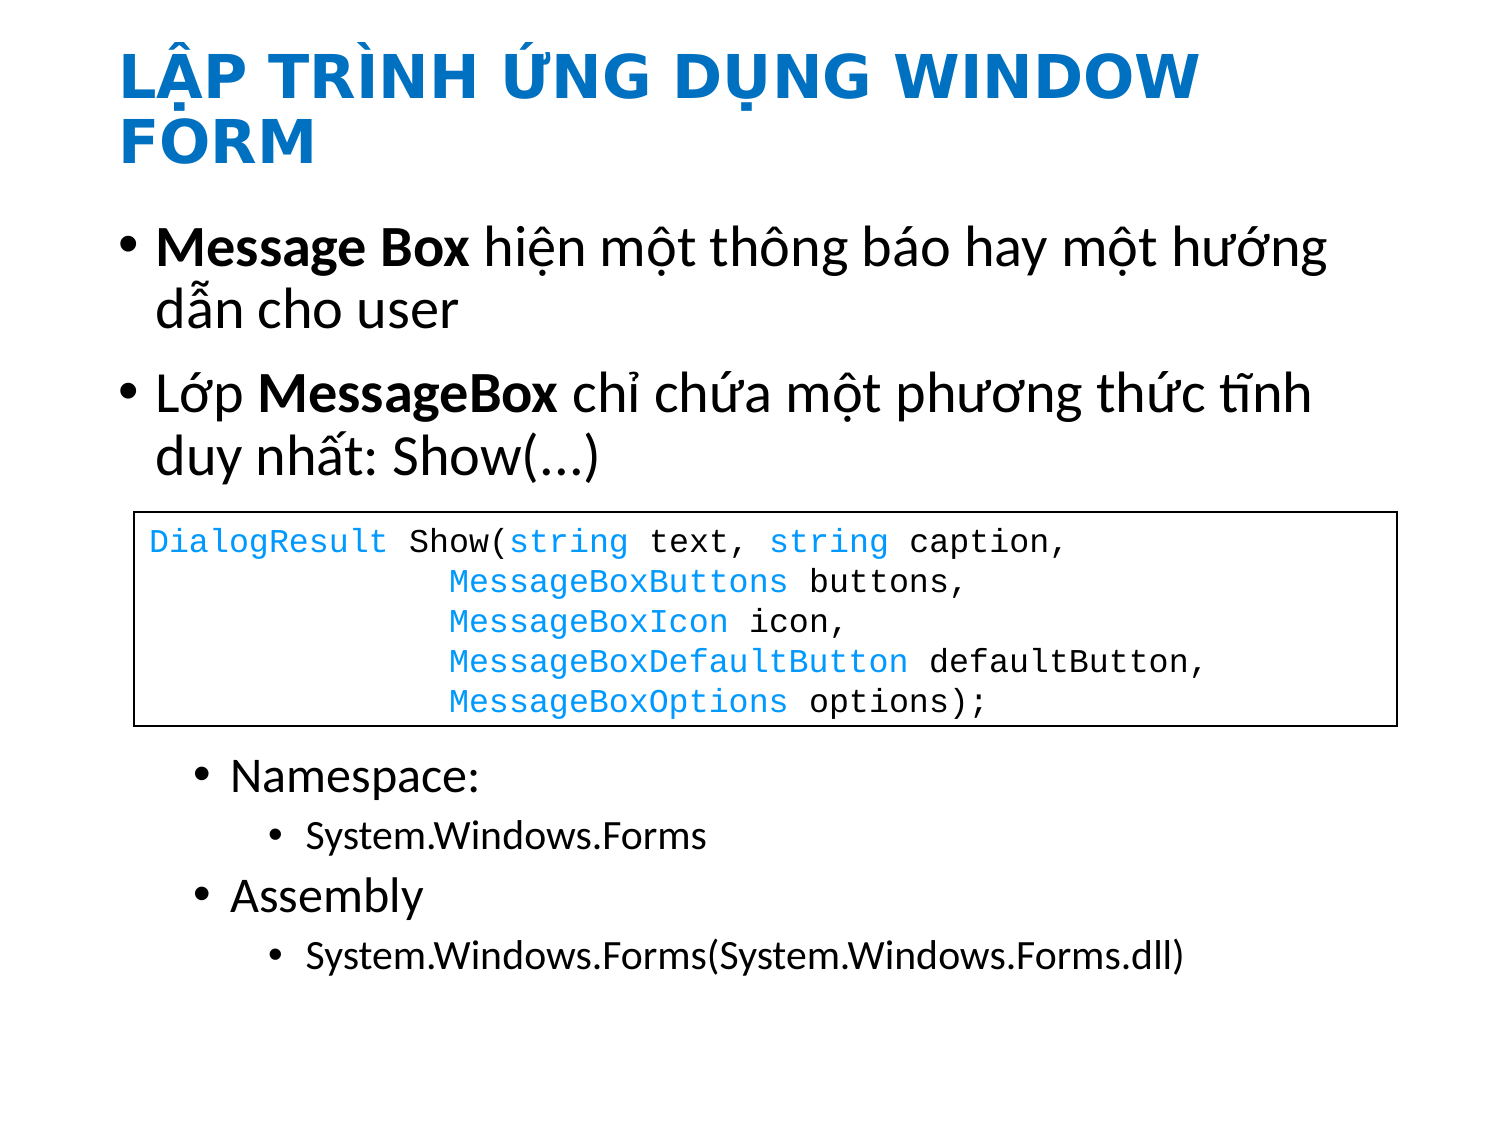

# LẬP TRÌNH ỨNG DỤNG WINDOW FORM
Message Box hiện một thông báo hay một hướng dẫn cho user
Lớp MessageBox chỉ chứa một phương thức tĩnh duy nhất: Show(...)

Namespace:
System.Windows.Forms
Assembly
System.Windows.Forms(System.Windows.Forms.dll)

DialogResult Show(string text, string caption, 				MessageBoxButtons buttons,
		MessageBoxIcon icon, 						MessageBoxDefaultButton defaultButton, 			MessageBoxOptions options);